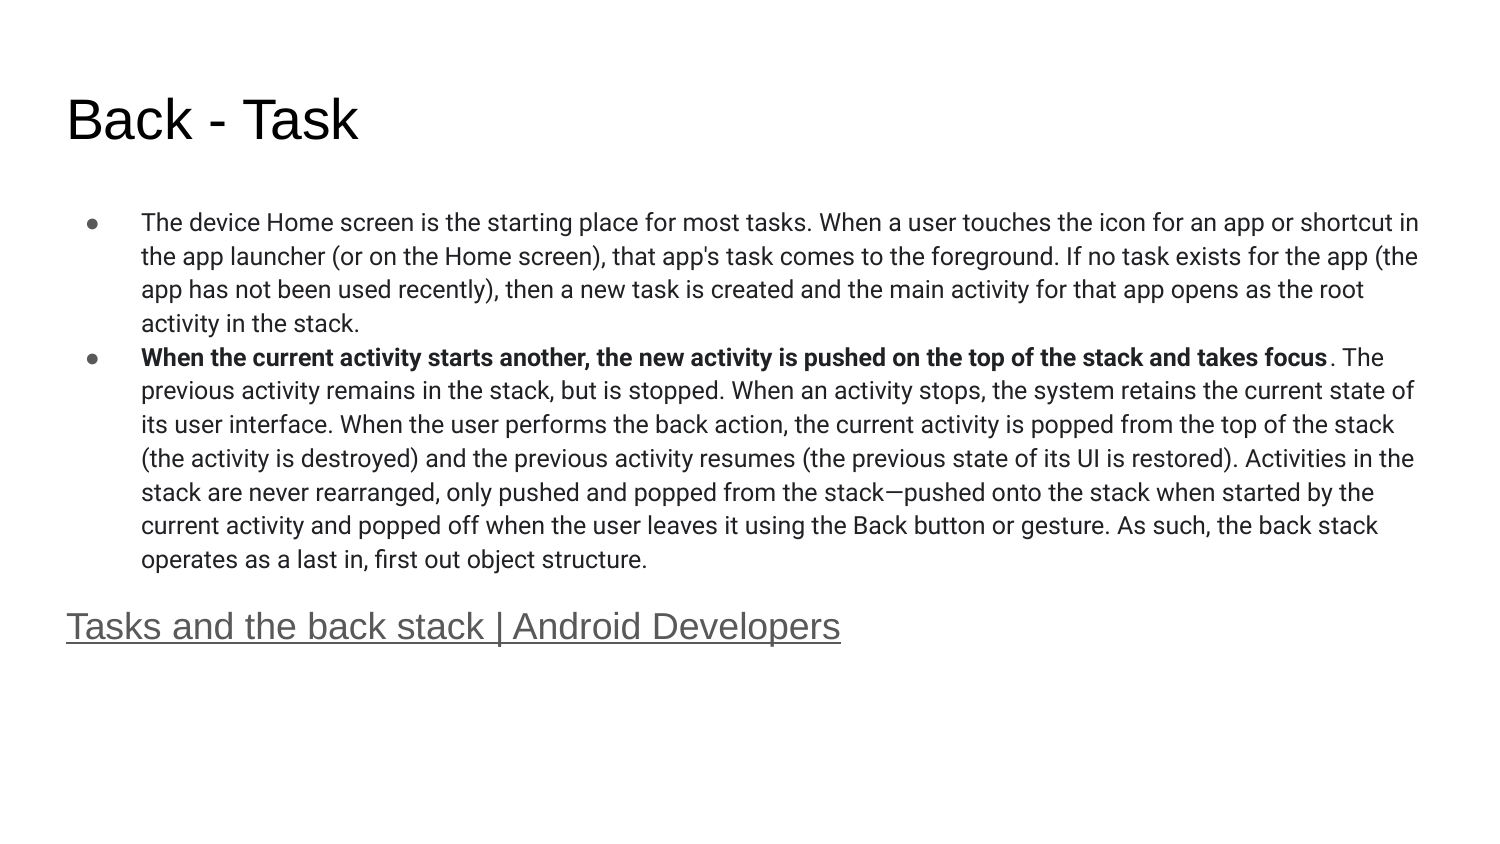

# Back - Task
The device Home screen is the starting place for most tasks. When a user touches the icon for an app or shortcut in the app launcher (or on the Home screen), that app's task comes to the foreground. If no task exists for the app (the app has not been used recently), then a new task is created and the main activity for that app opens as the root activity in the stack.
When the current activity starts another, the new activity is pushed on the top of the stack and takes focus. The previous activity remains in the stack, but is stopped. When an activity stops, the system retains the current state of its user interface. When the user performs the back action, the current activity is popped from the top of the stack (the activity is destroyed) and the previous activity resumes (the previous state of its UI is restored). Activities in the stack are never rearranged, only pushed and popped from the stack—pushed onto the stack when started by the current activity and popped off when the user leaves it using the Back button or gesture. As such, the back stack operates as a last in, first out object structure.
Tasks and the back stack | Android Developers